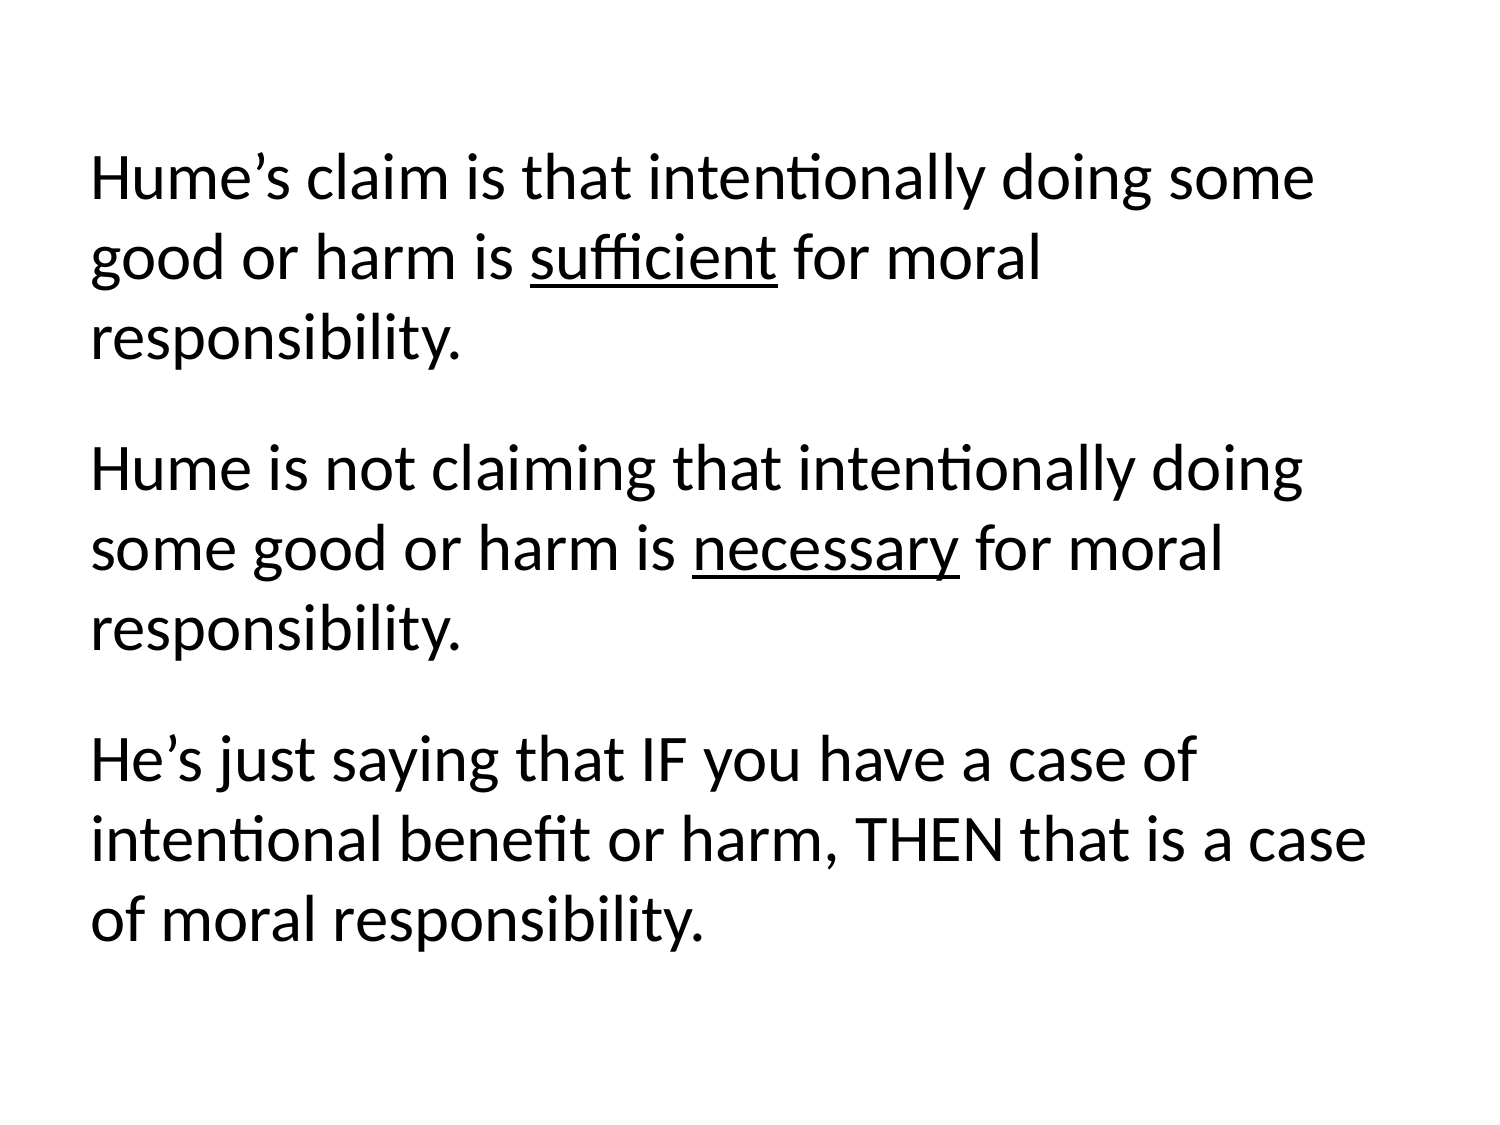

Hume’s claim is that intentionally doing some good or harm is sufficient for moral responsibility.
Hume is not claiming that intentionally doing some good or harm is necessary for moral responsibility.
He’s just saying that IF you have a case of intentional benefit or harm, THEN that is a case of moral responsibility.